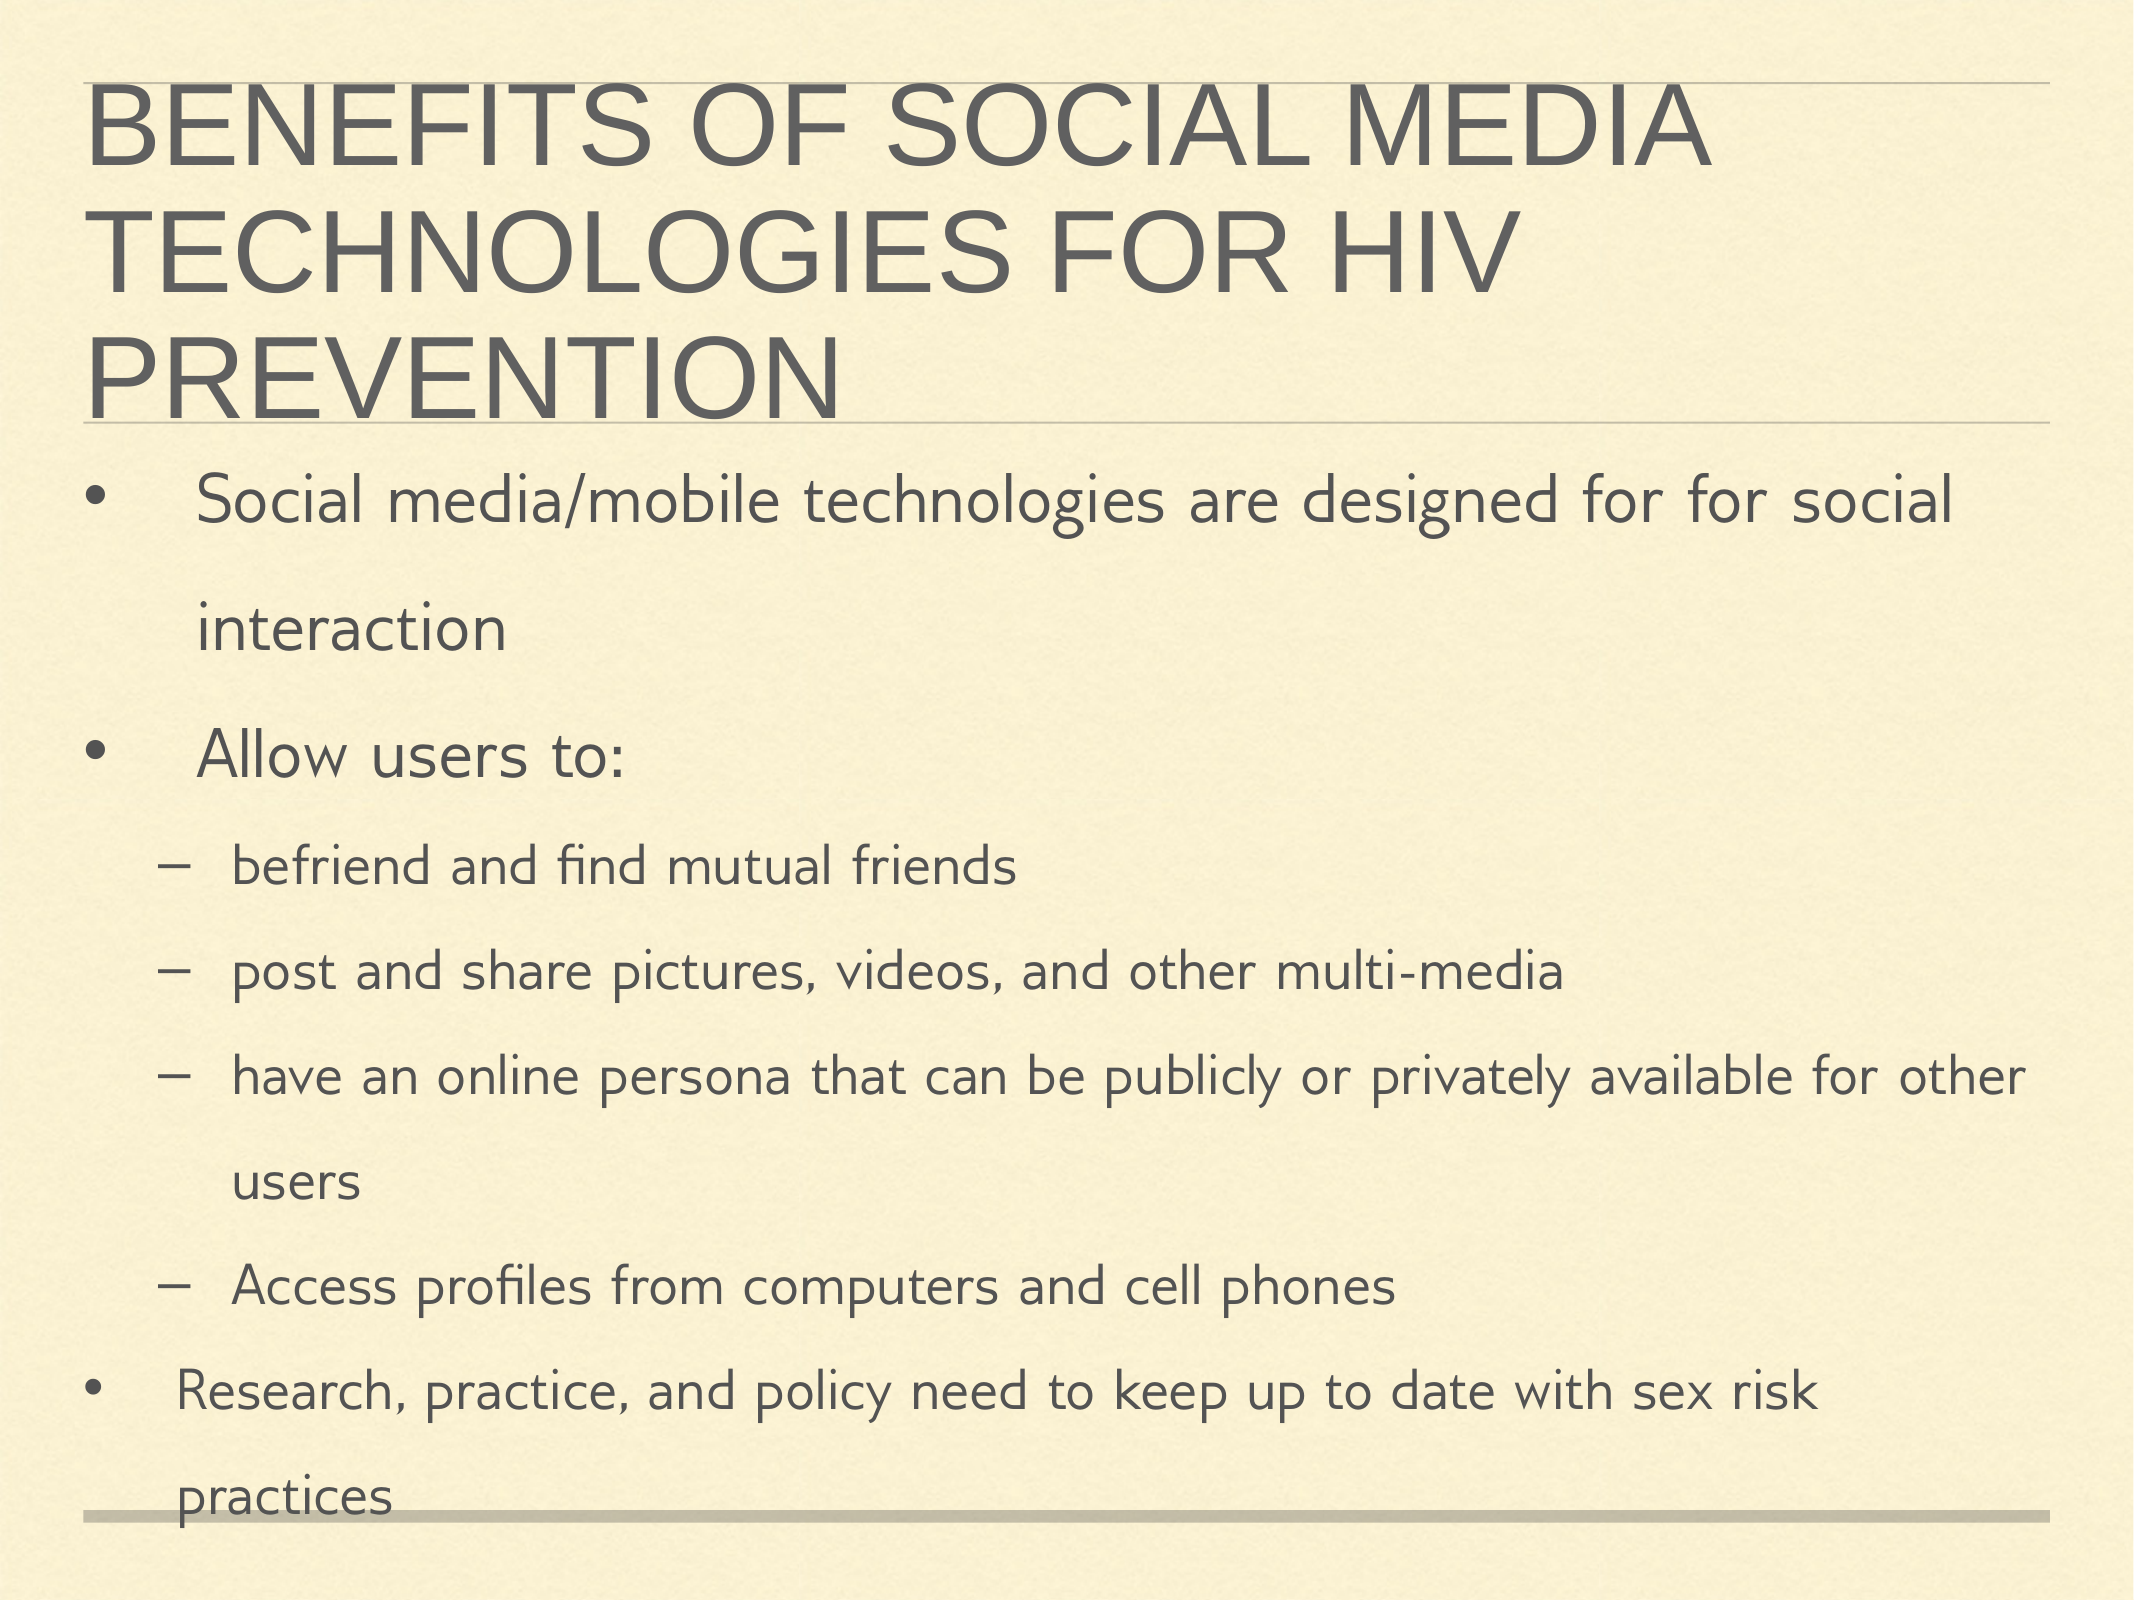

# benefits of social media technologies for hiv prevention
Social media/mobile technologies are designed for for social interaction
Allow users to:
befriend and find mutual friends
post and share pictures, videos, and other multi-media
have an online persona that can be publicly or privately available for other users
Access profiles from computers and cell phones
Research, practice, and policy need to keep up to date with sex risk practices